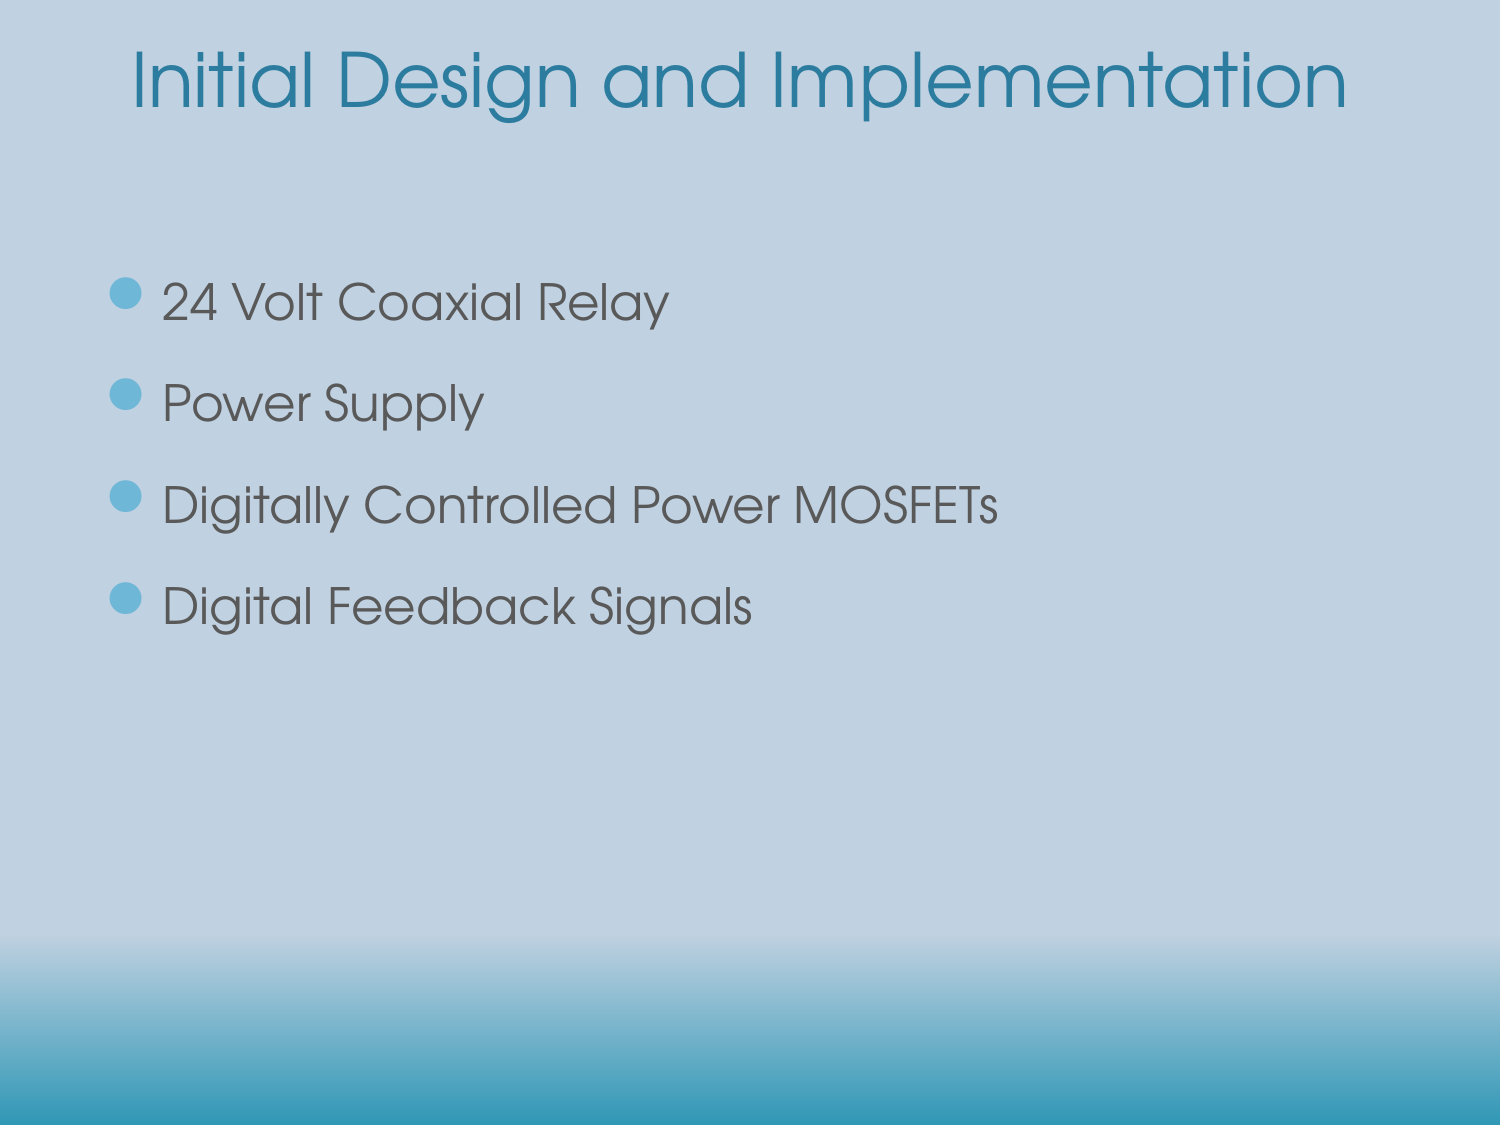

# Initial Design and Implementation
24 Volt Coaxial Relay
Power Supply
Digitally Controlled Power MOSFETs
Digital Feedback Signals